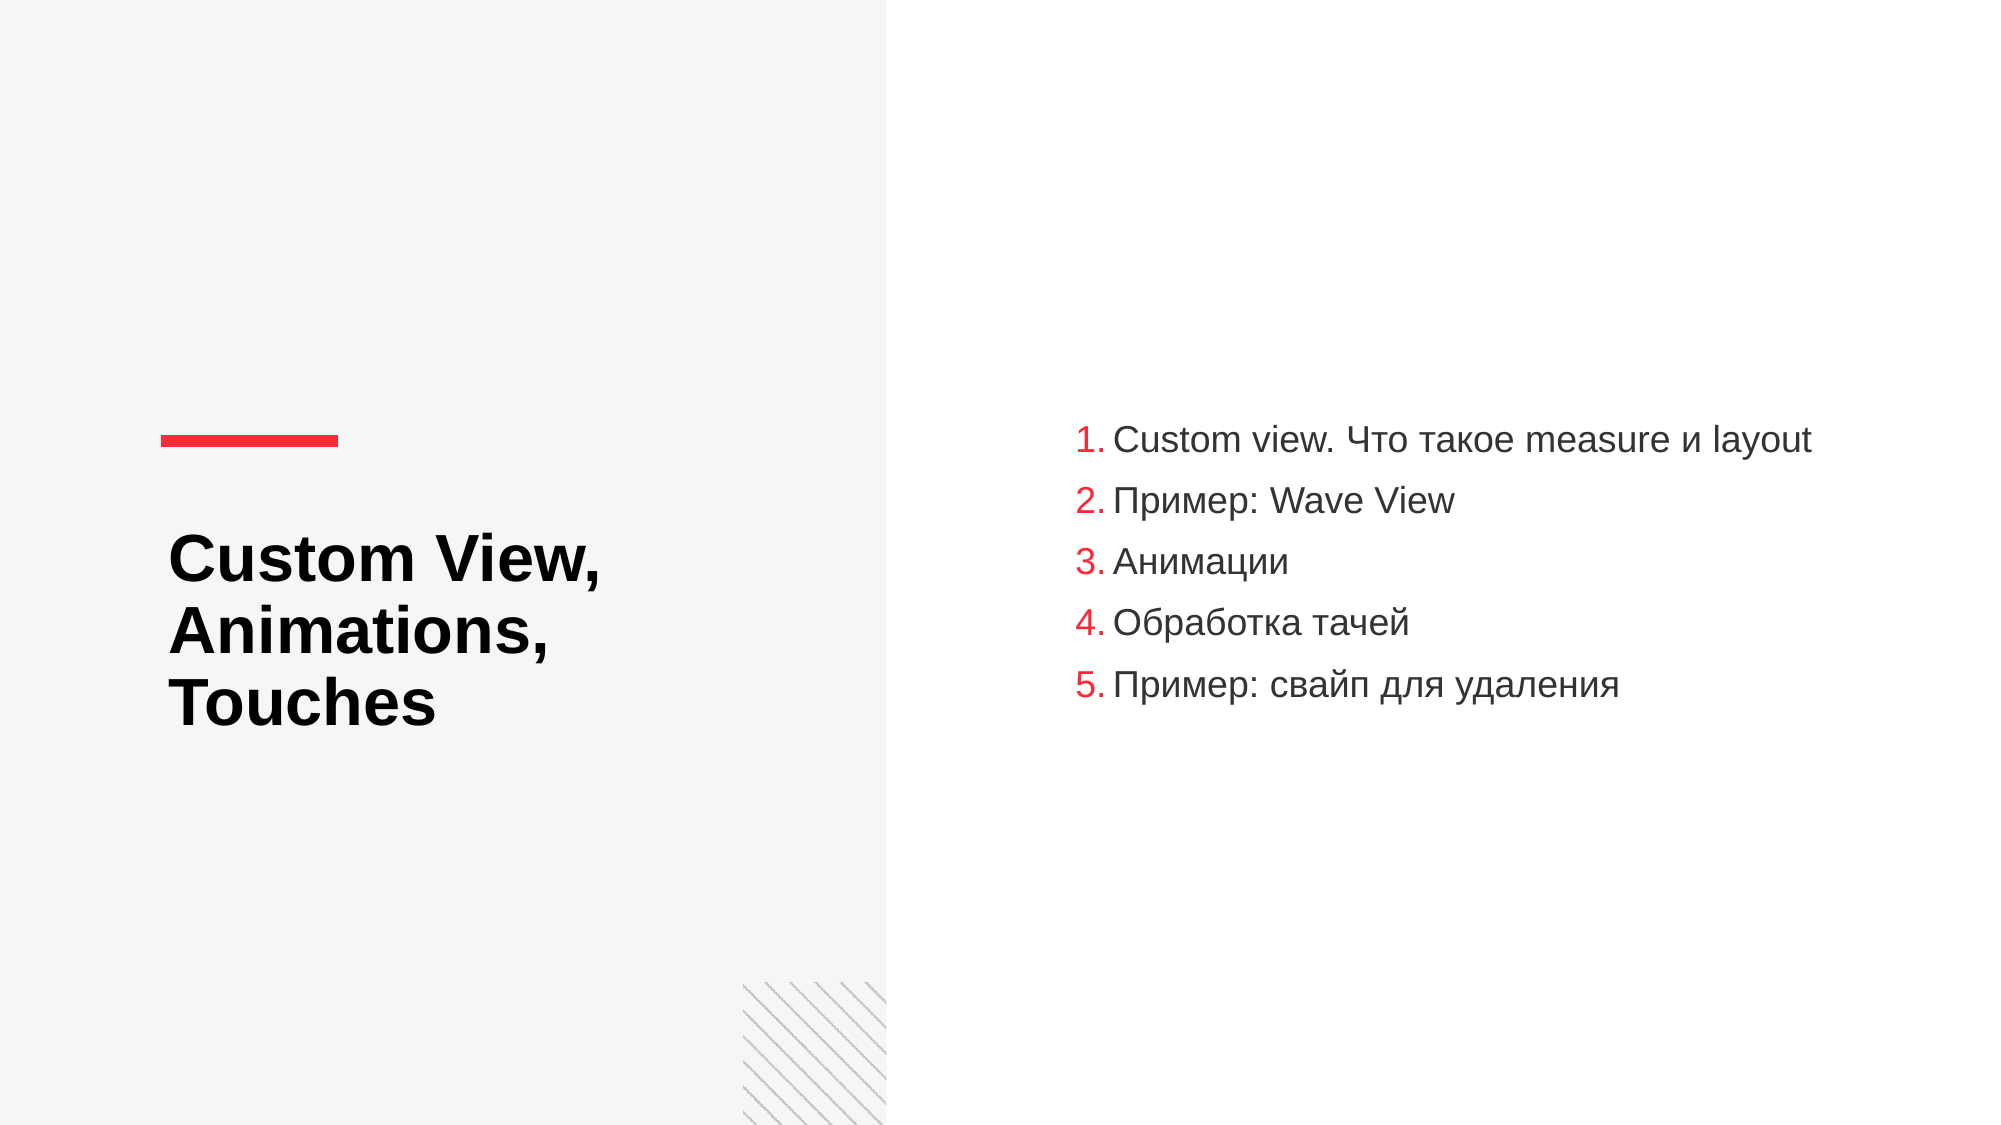

Custom view. Что такое measure и layout
Пример: Wave View
Анимации
Обработка тачей
Пример: свайп для удаления
Custom View, Animations, Touches